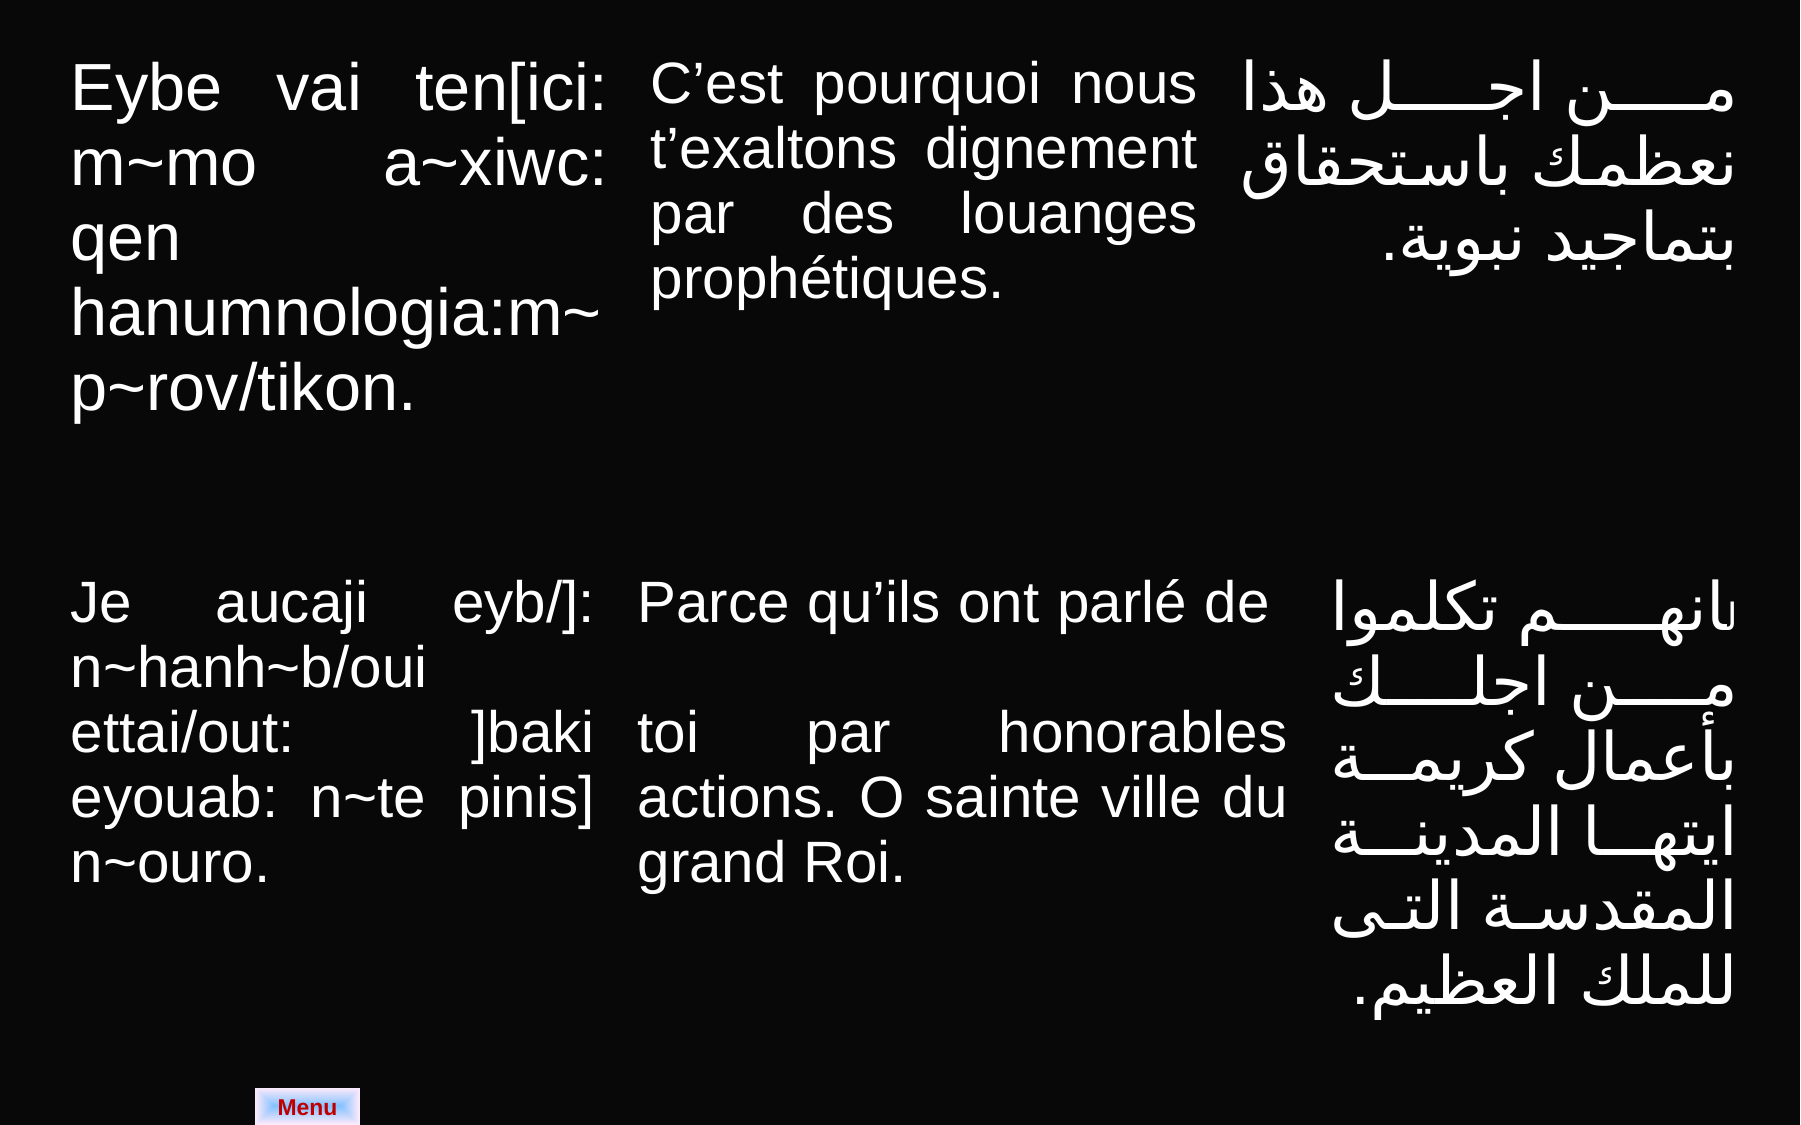

| Eybe vai ten[ici: m~mo a~xiwc: qen hanumnologia:m~p~rov/tikon. | C’est pourquoi nous t’exaltons dignement par des louanges prophétiques. | من اجل هذا نعظمك باستحقاق بتماجيد نبوية. |
| --- | --- | --- |
| Je aucaji eyb/]: n~hanh~b/oui ettai/out: ]baki eyouab: n~te pinis] n~ouro. | Parce qu’ils ont parlé de toi par honorables actions. O sainte ville du grand Roi. | لانهم تكلموا من اجلك بأعمال كريمة ايتها المدينة المقدسة التى للملك العظيم. |
| --- | --- | --- |

Menu